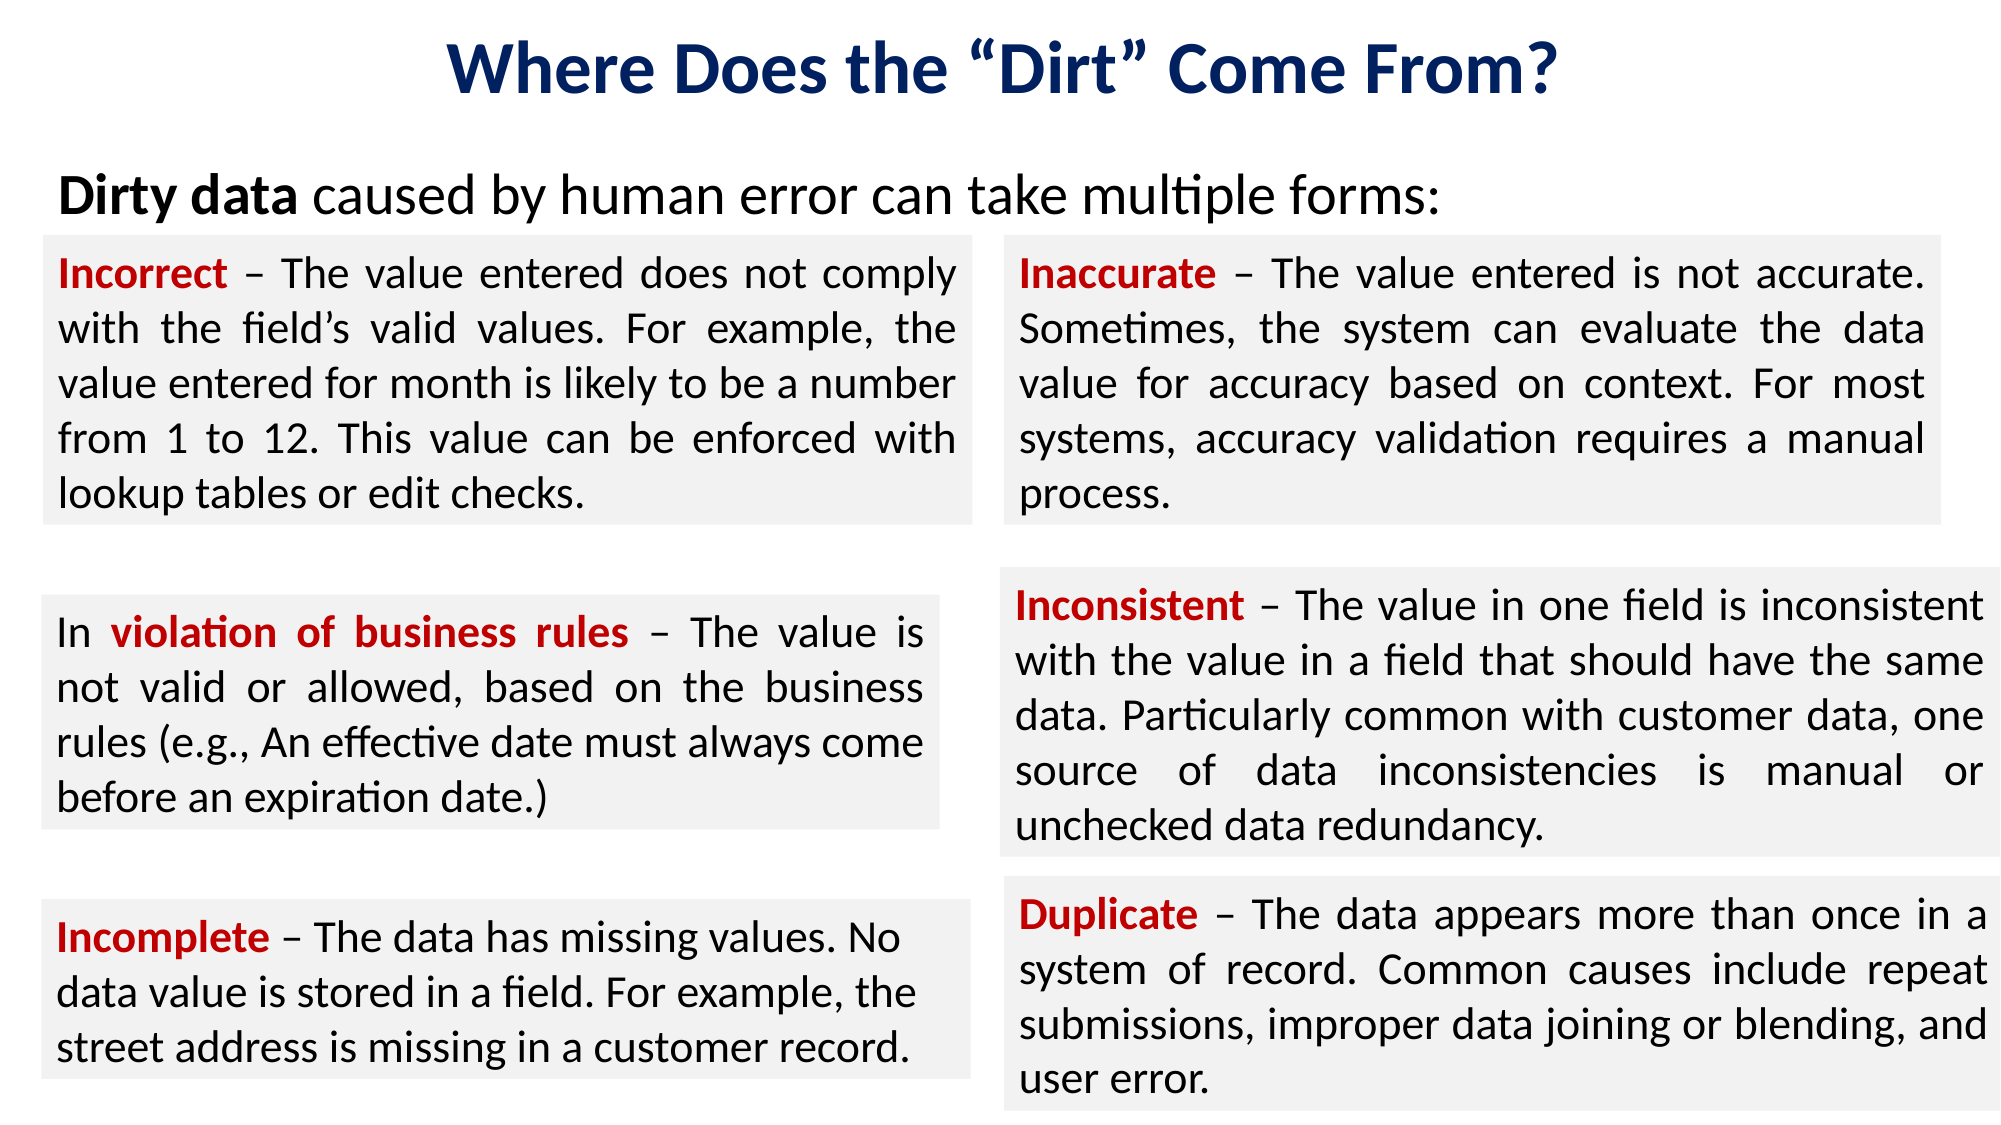

# Where Does the “Dirt” Come From?
Dirty data caused by human error can take multiple forms:
Incorrect – The value entered does not comply with the field’s valid values. For example, the value entered for month is likely to be a number from 1 to 12. This value can be enforced with lookup tables or edit checks.
Inaccurate – The value entered is not accurate. Sometimes, the system can evaluate the data value for accuracy based on context. For most systems, accuracy validation requires a manual process.
Inconsistent – The value in one field is inconsistent with the value in a field that should have the same data. Particularly common with customer data, one source of data inconsistencies is manual or unchecked data redundancy.
In violation of business rules – The value is not valid or allowed, based on the business rules (e.g., An effective date must always come before an expiration date.)
Duplicate – The data appears more than once in a system of record. Common causes include repeat submissions, improper data joining or blending, and user error.
Incomplete – The data has missing values. No data value is stored in a field. For example, the street address is missing in a customer record.
14